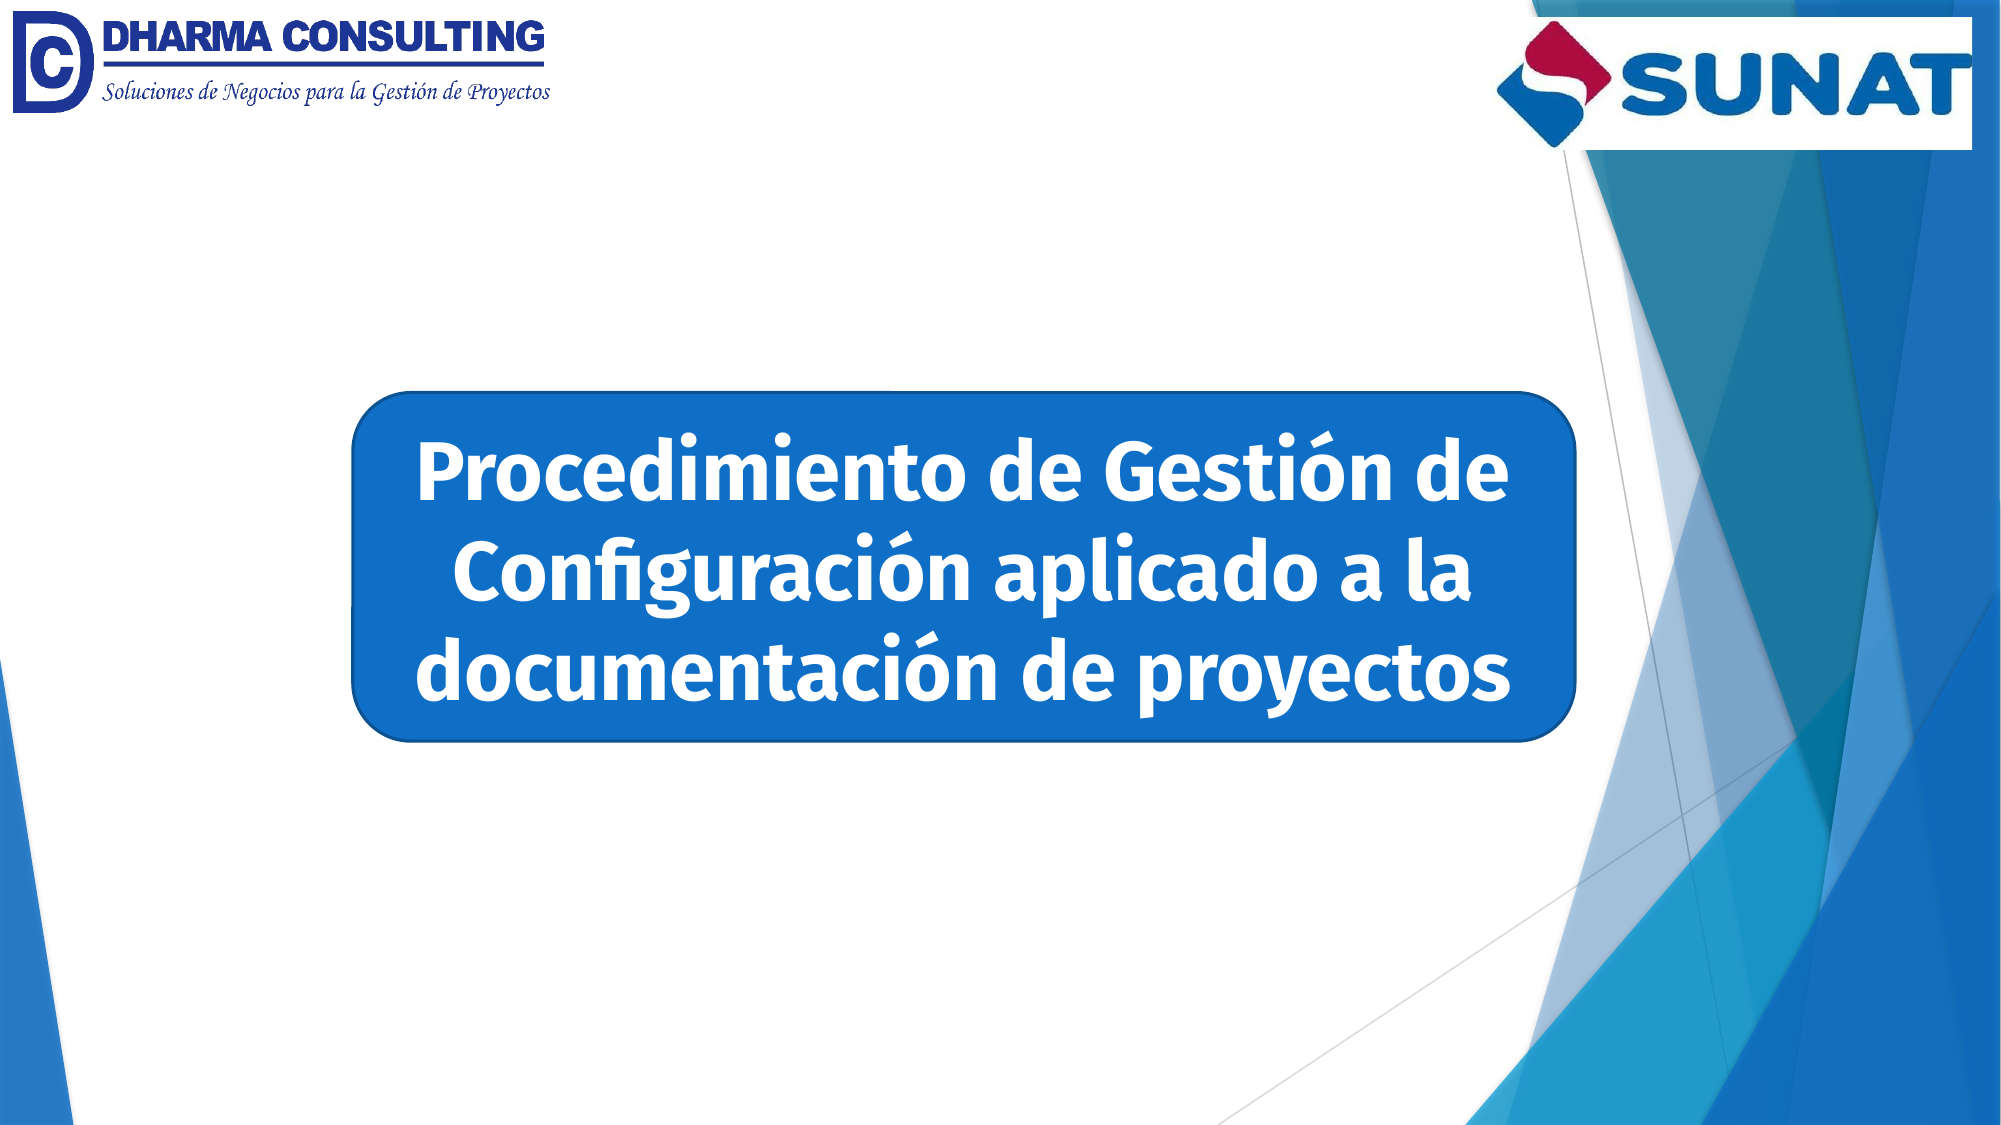

Procedimiento de Gestión de Configuración aplicado a la documentación de proyectos